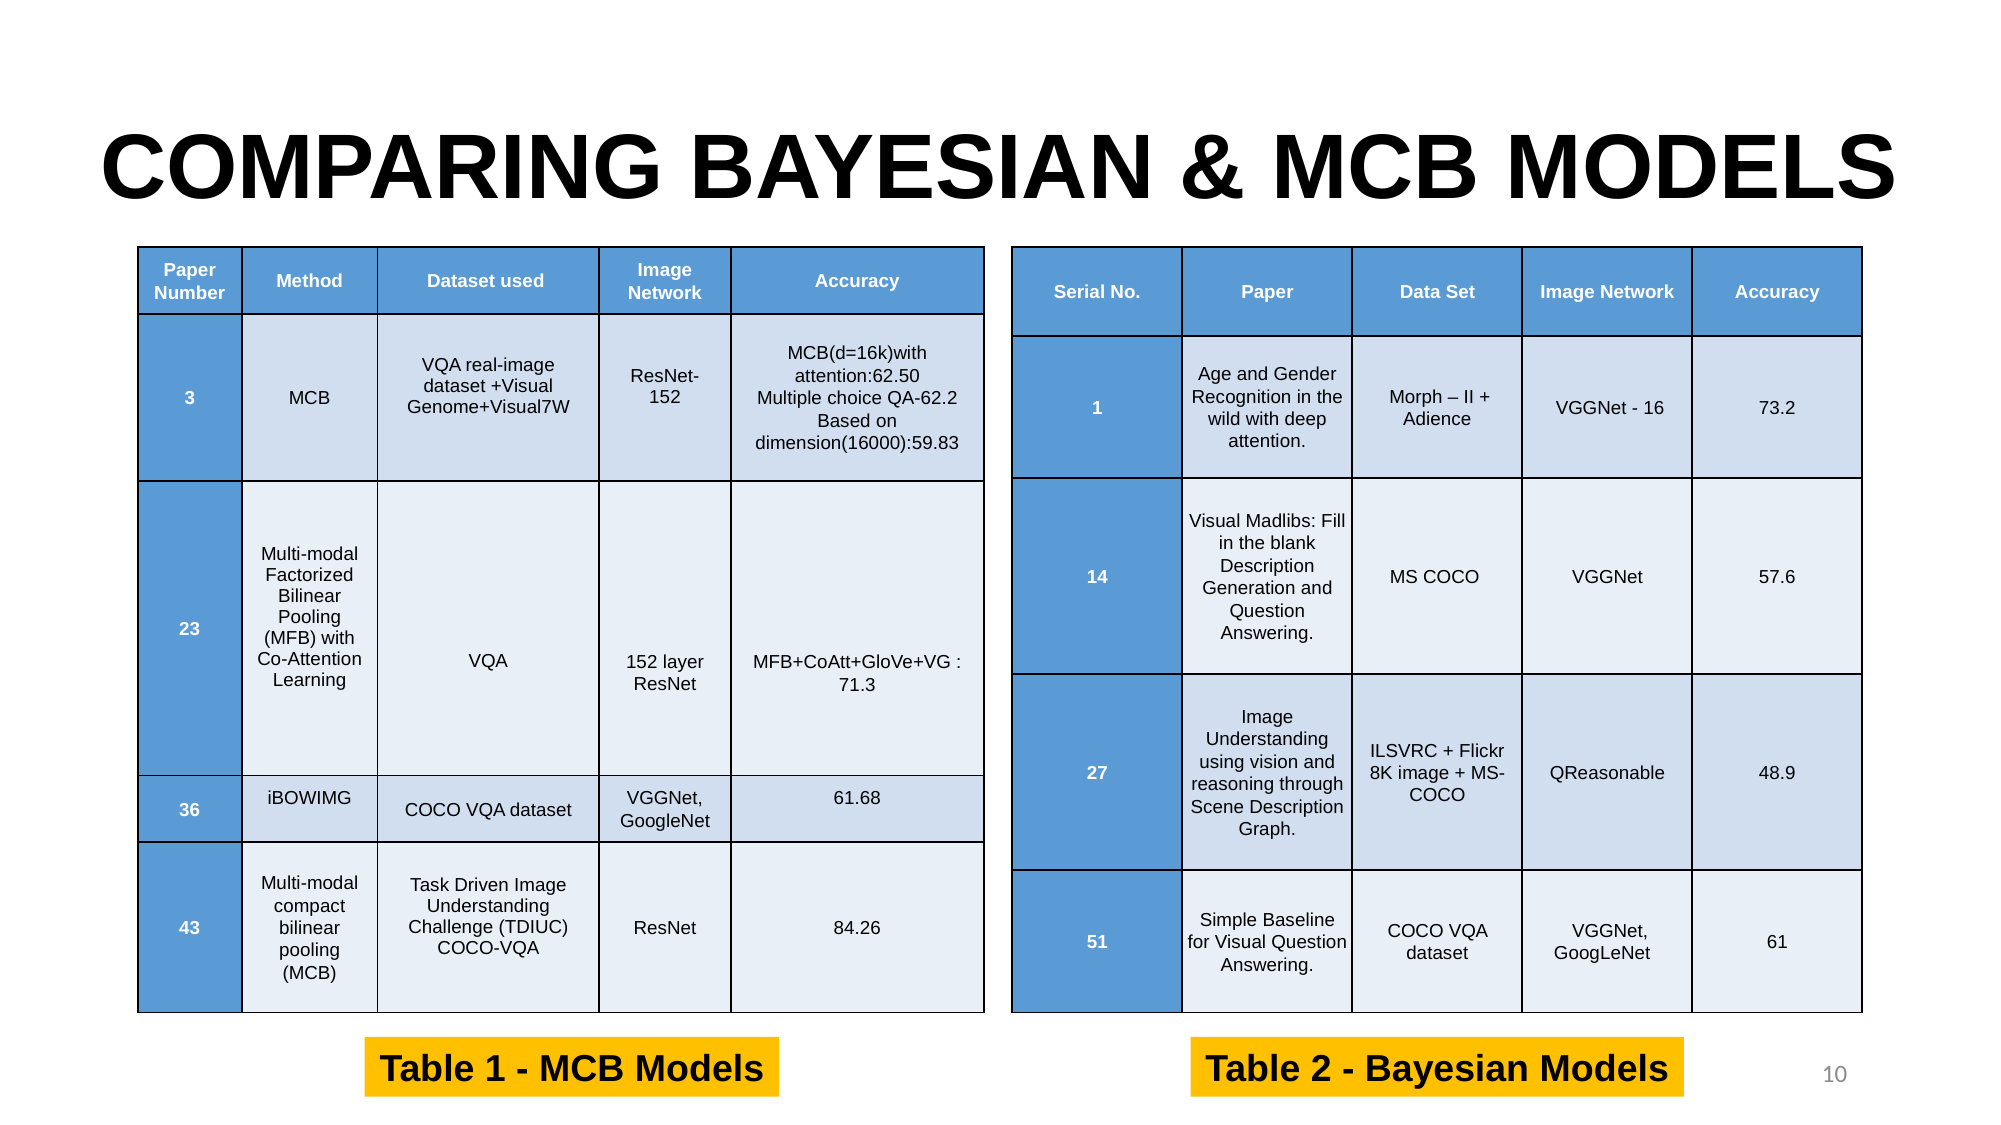

# COMPARING BAYESIAN & MCB MODELS
| Paper Number | Method | Dataset used | Image Network | Accuracy |
| --- | --- | --- | --- | --- |
| 3 | MCB | VQA real-image dataset +Visual Genome+Visual7W | ResNet- 152 | MCB(d=16k)with attention:62.50 Multiple choice QA-62.2 Based on dimension(16000):59.83 |
| 23 | Multi-modal Factorized Bilinear Pooling (MFB) with Co-Attention Learning | VQA | 152 layer ResNet | MFB+CoAtt+GloVe+VG : 71.3 |
| 36 | iBOWIMG | COCO VQA dataset | VGGNet, GoogleNet | 61.68 |
| 43 | Multi-modal compact bilinear pooling (MCB) | Task Driven Image Understanding Challenge (TDIUC) COCO-VQA | ResNet | 84.26 |
| Serial No. | Paper | Data Set | Image Network | Accuracy |
| --- | --- | --- | --- | --- |
| 1 | Age and Gender Recognition in the wild with deep attention. | Morph – II + Adience | VGGNet - 16 | 73.2 |
| 14 | Visual Madlibs: Fill in the blank Description Generation and Question Answering. | MS COCO | VGGNet | 57.6 |
| 27 | Image Understanding using vision and reasoning through Scene Description Graph. | ILSVRC + Flickr 8K image + MS-COCO | QReasonable | 48.9 |
| 51 | Simple Baseline for Visual Question Answering. | COCO VQA dataset | VGGNet, GoogLeNet | 61 |
Table 1 - MCB Models
Table 2 - Bayesian Models
10